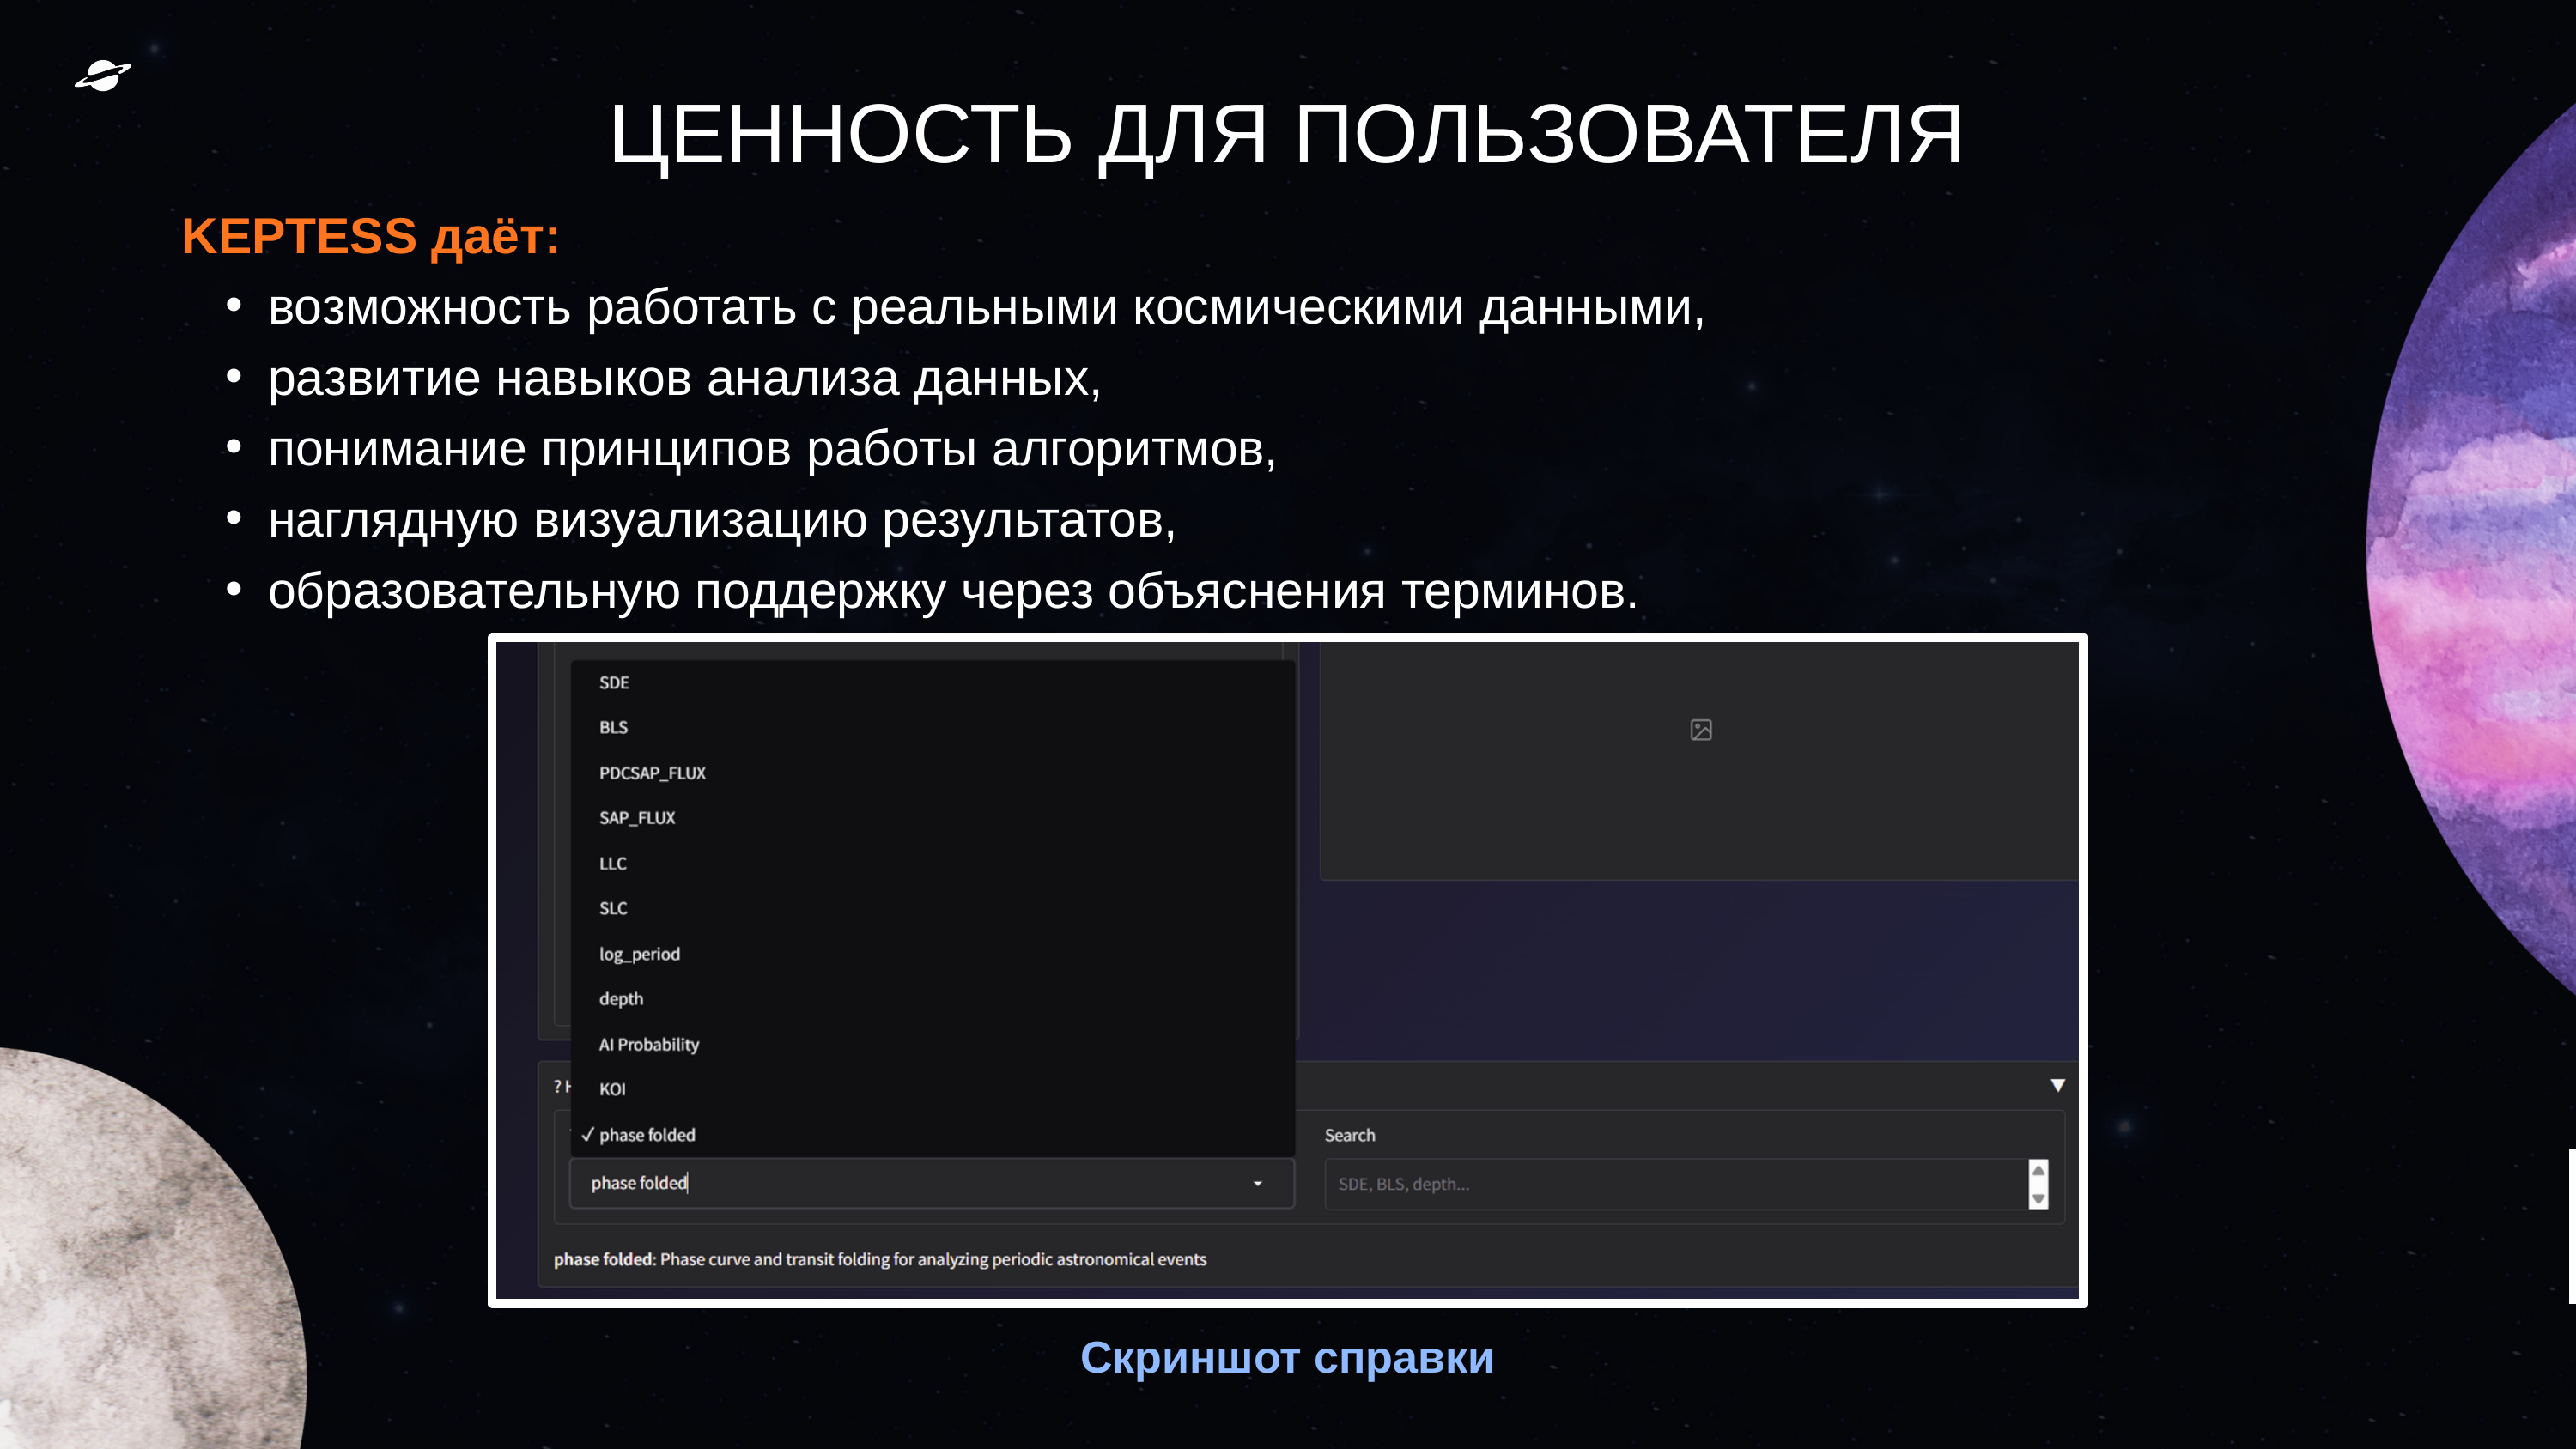

ЦЕННОСТЬ ДЛЯ ПОЛЬЗОВАТЕЛЯ
KEPTESS даёт:
возможность работать с реальными космическими данными,
развитие навыков анализа данных,
понимание принципов работы алгоритмов,
наглядную визуализацию результатов,
образовательную поддержку через объяснения терминов.

Скриншот справки